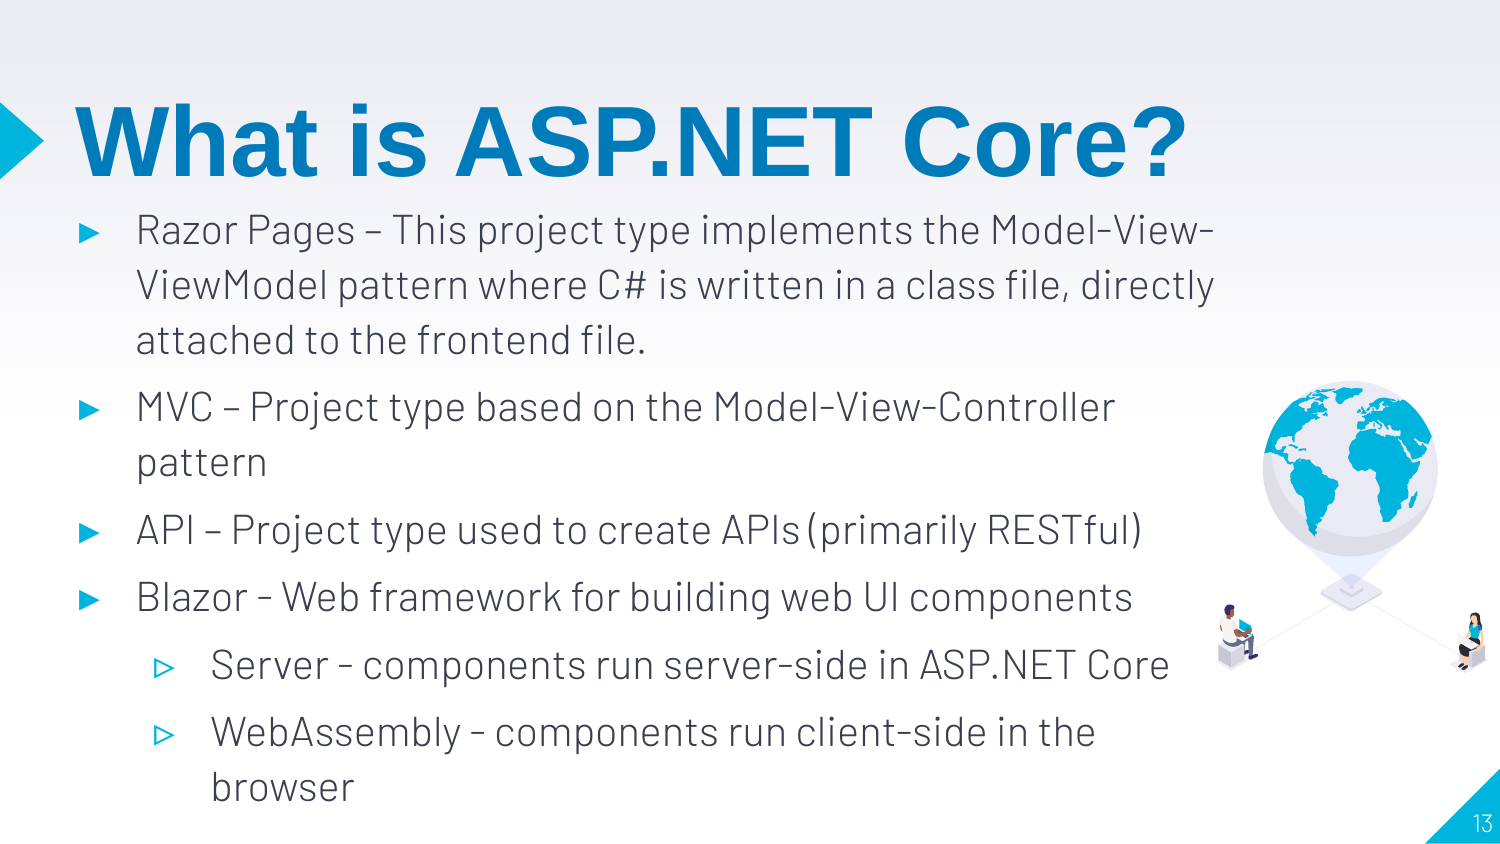

# What is ASP.NET Core?
Razor Pages – This project type implements the Model-View-ViewModel pattern where C# is written in a class file, directly attached to the frontend file.
MVC – Project type based on the Model-View-Controller pattern
API – Project type used to create APIs (primarily RESTful)
Blazor - Web framework for building web UI components
Server - components run server-side in ASP.NET Core
WebAssembly - components run client-side in the browser

13